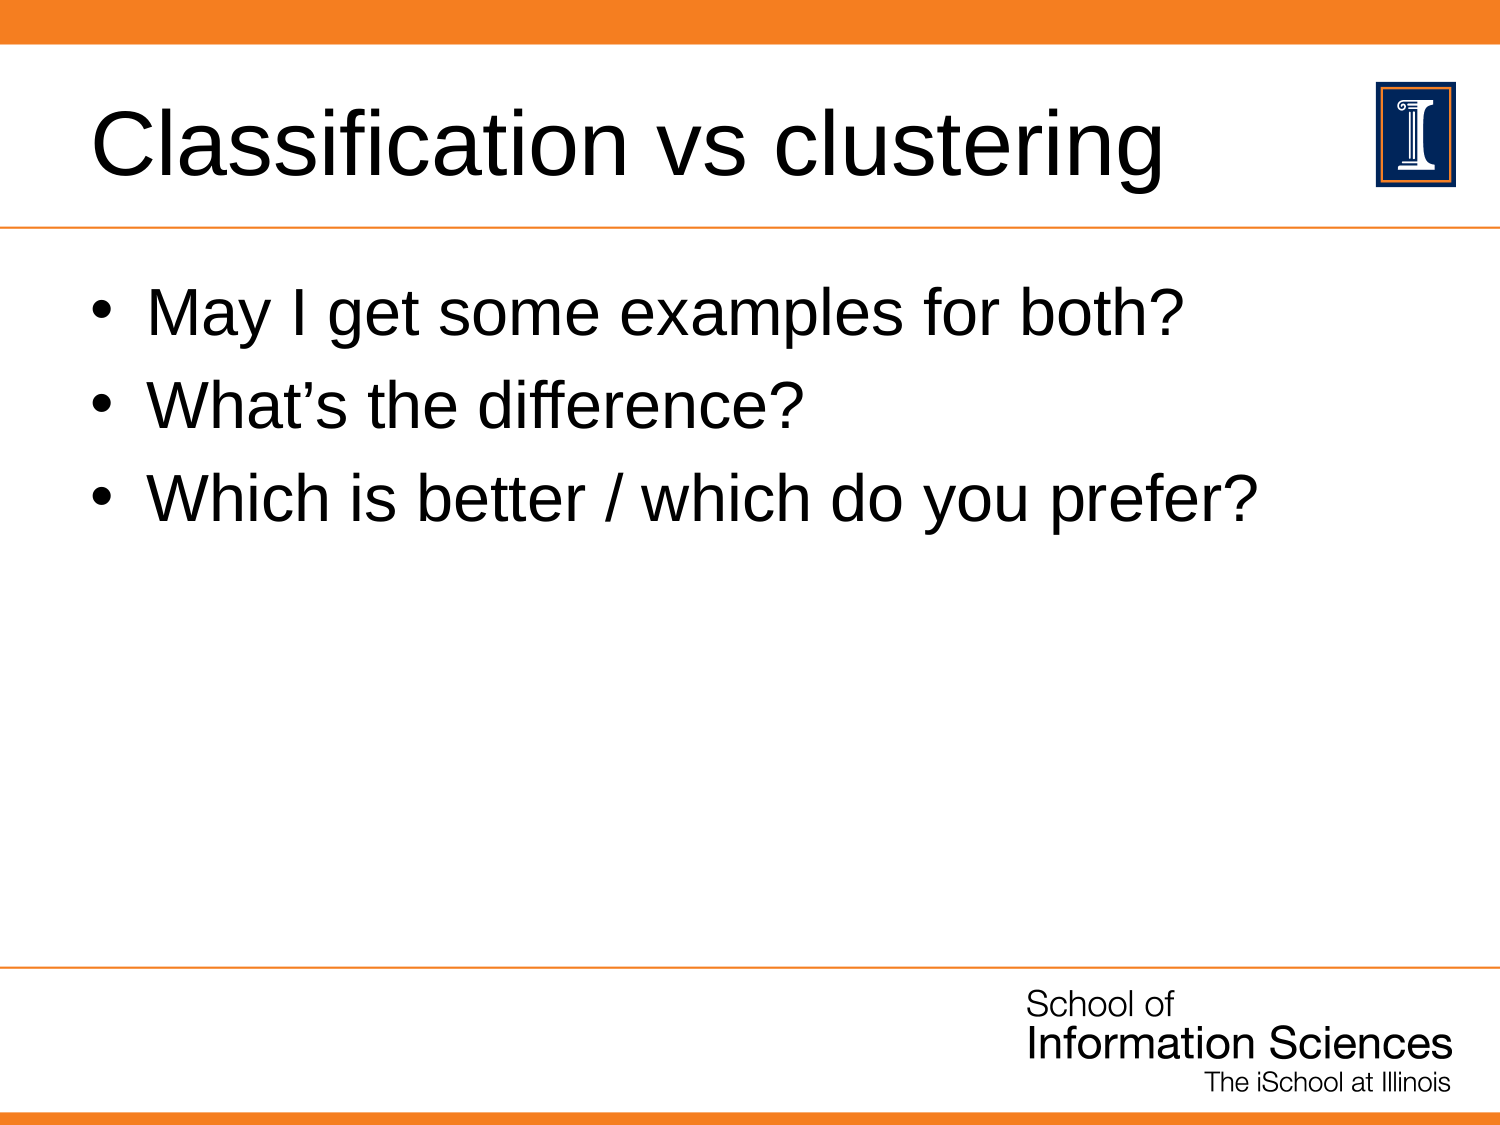

# Classification vs clustering
May I get some examples for both?
What’s the difference?
Which is better / which do you prefer?